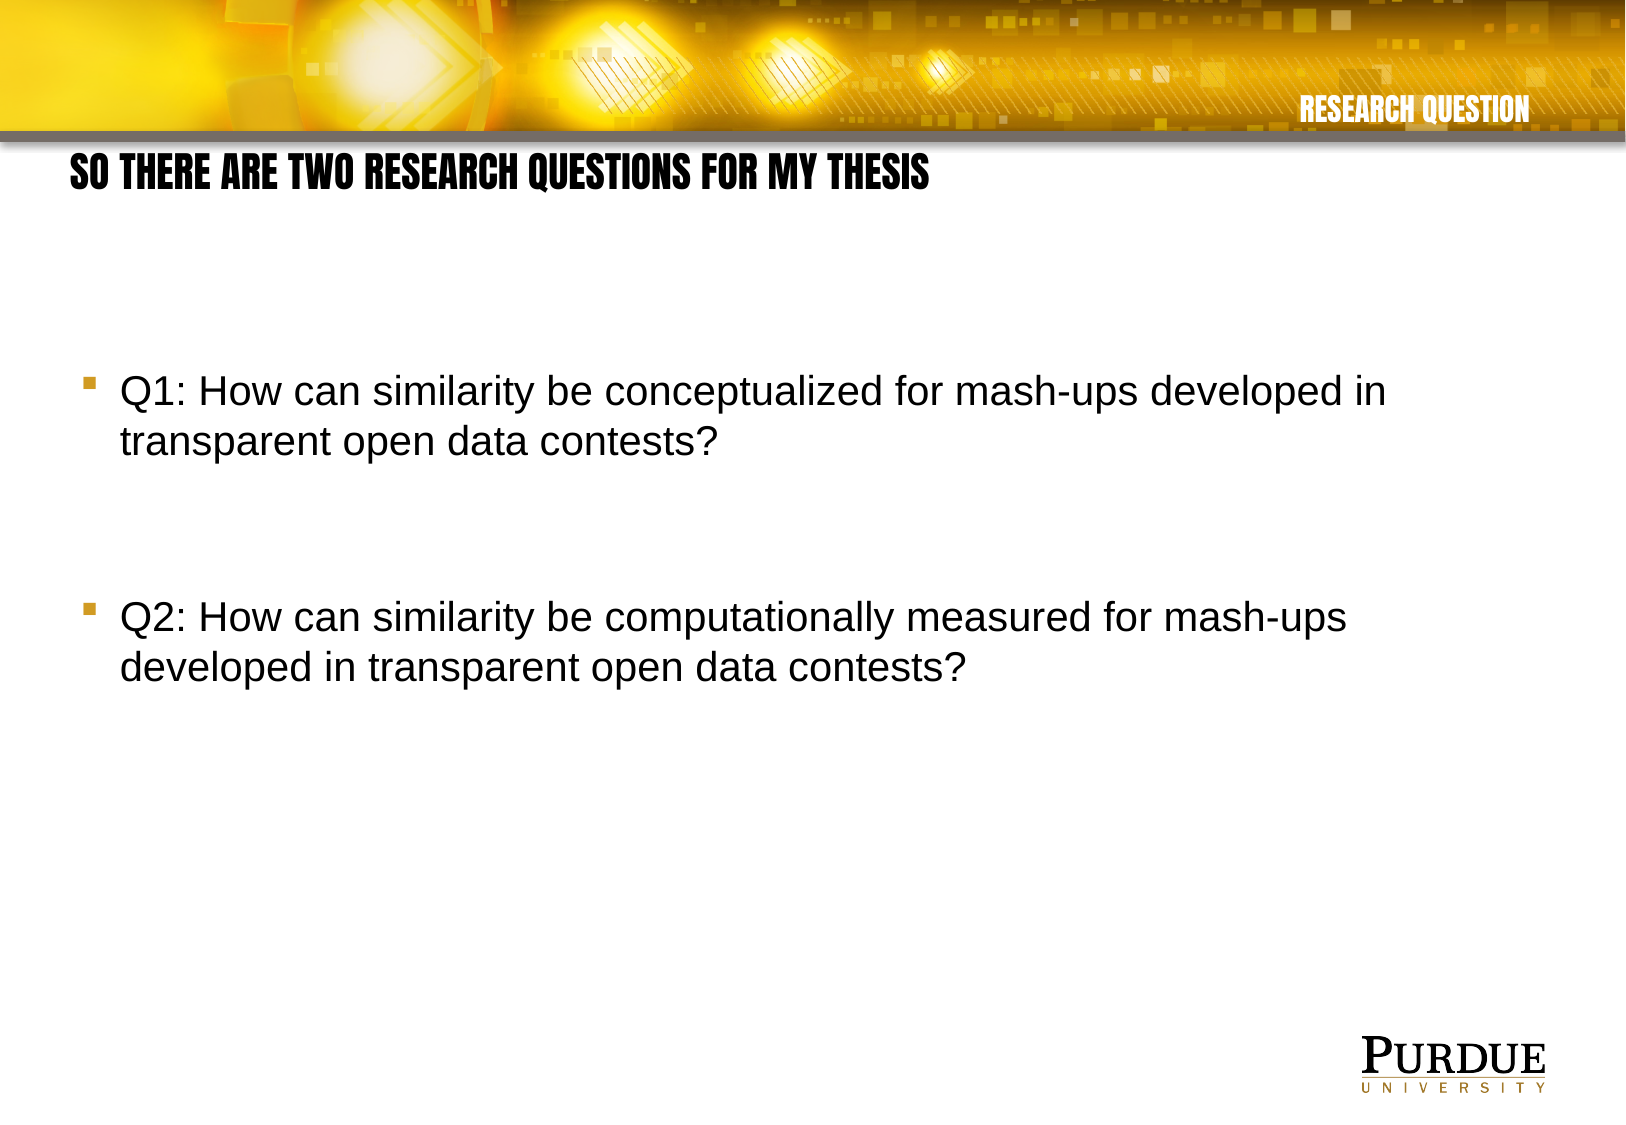

# Research question
So there are two research questions for my thesis

Q1: How can similarity be conceptualized for mash-ups developed in transparent open data contests?

Q2: How can similarity be computationally measured for mash-ups developed in transparent open data contests?